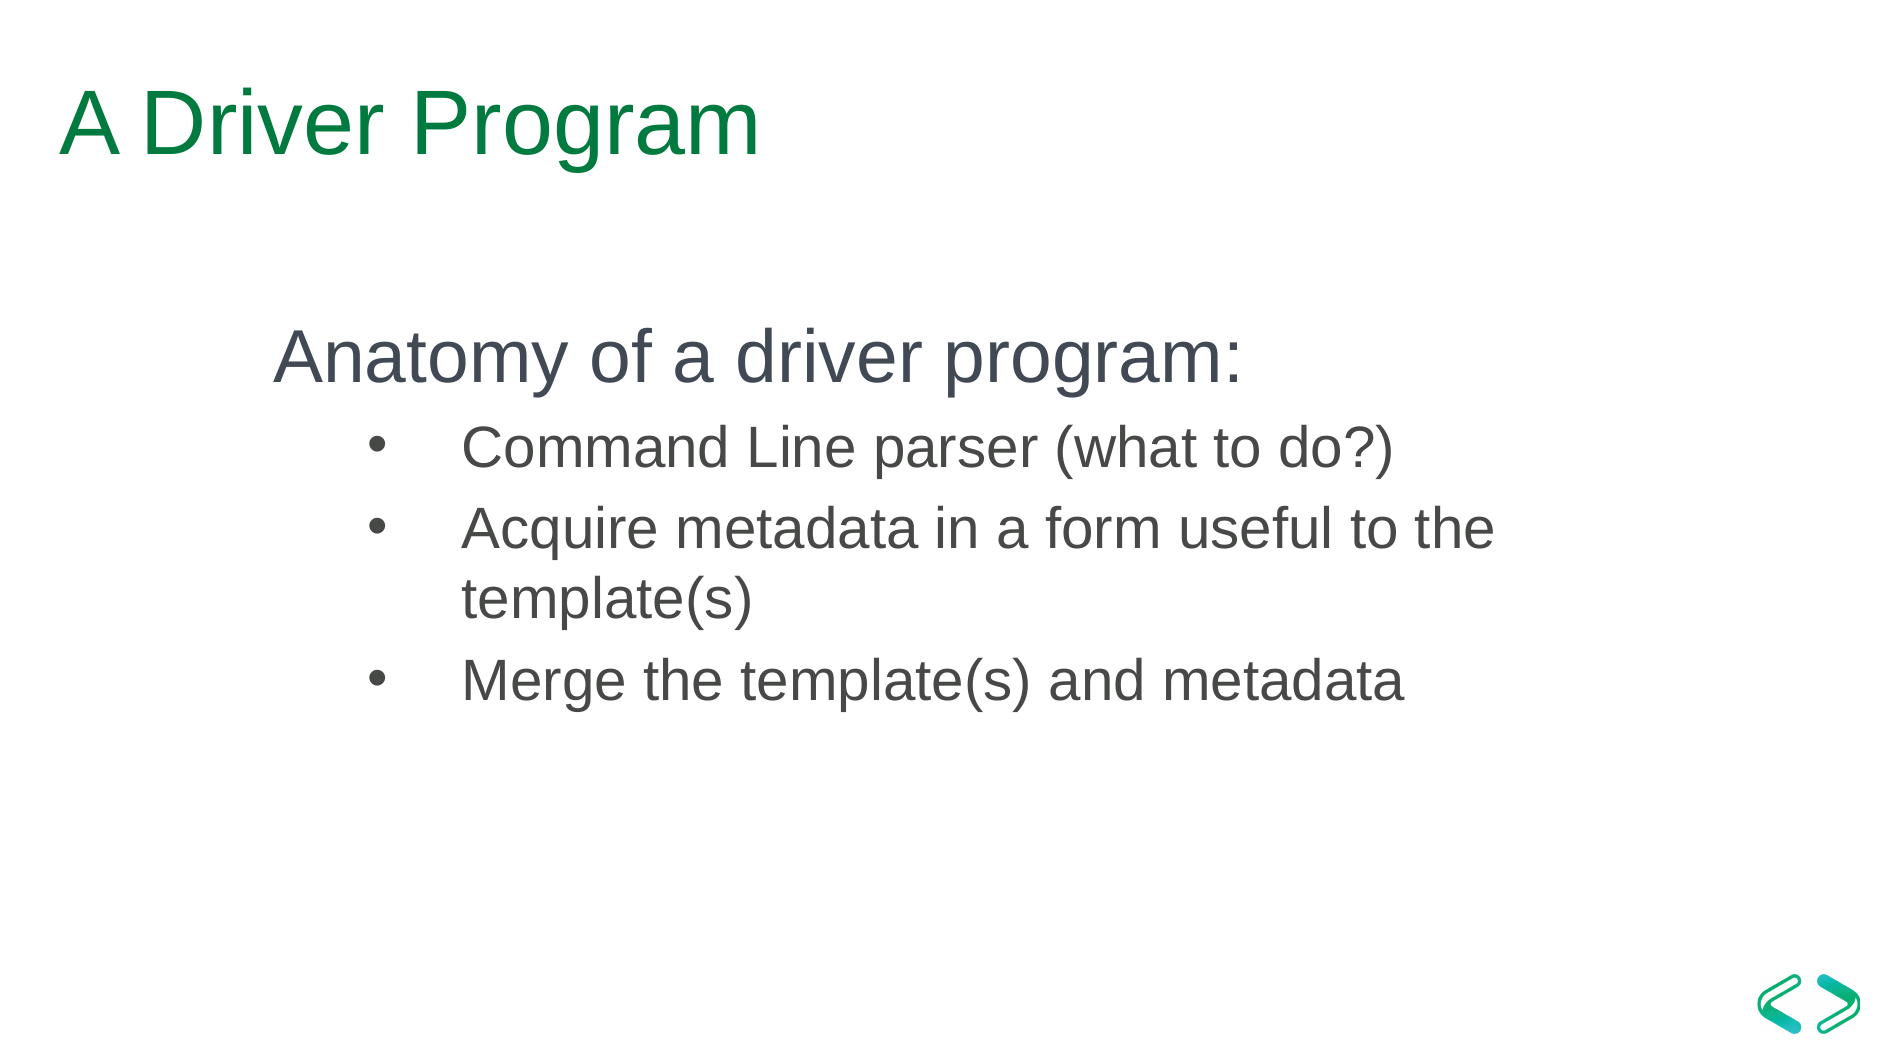

# A Driver Program
Anatomy of a driver program:
Command Line parser (what to do?)
Acquire metadata in a form useful to the template(s)
Merge the template(s) and metadata